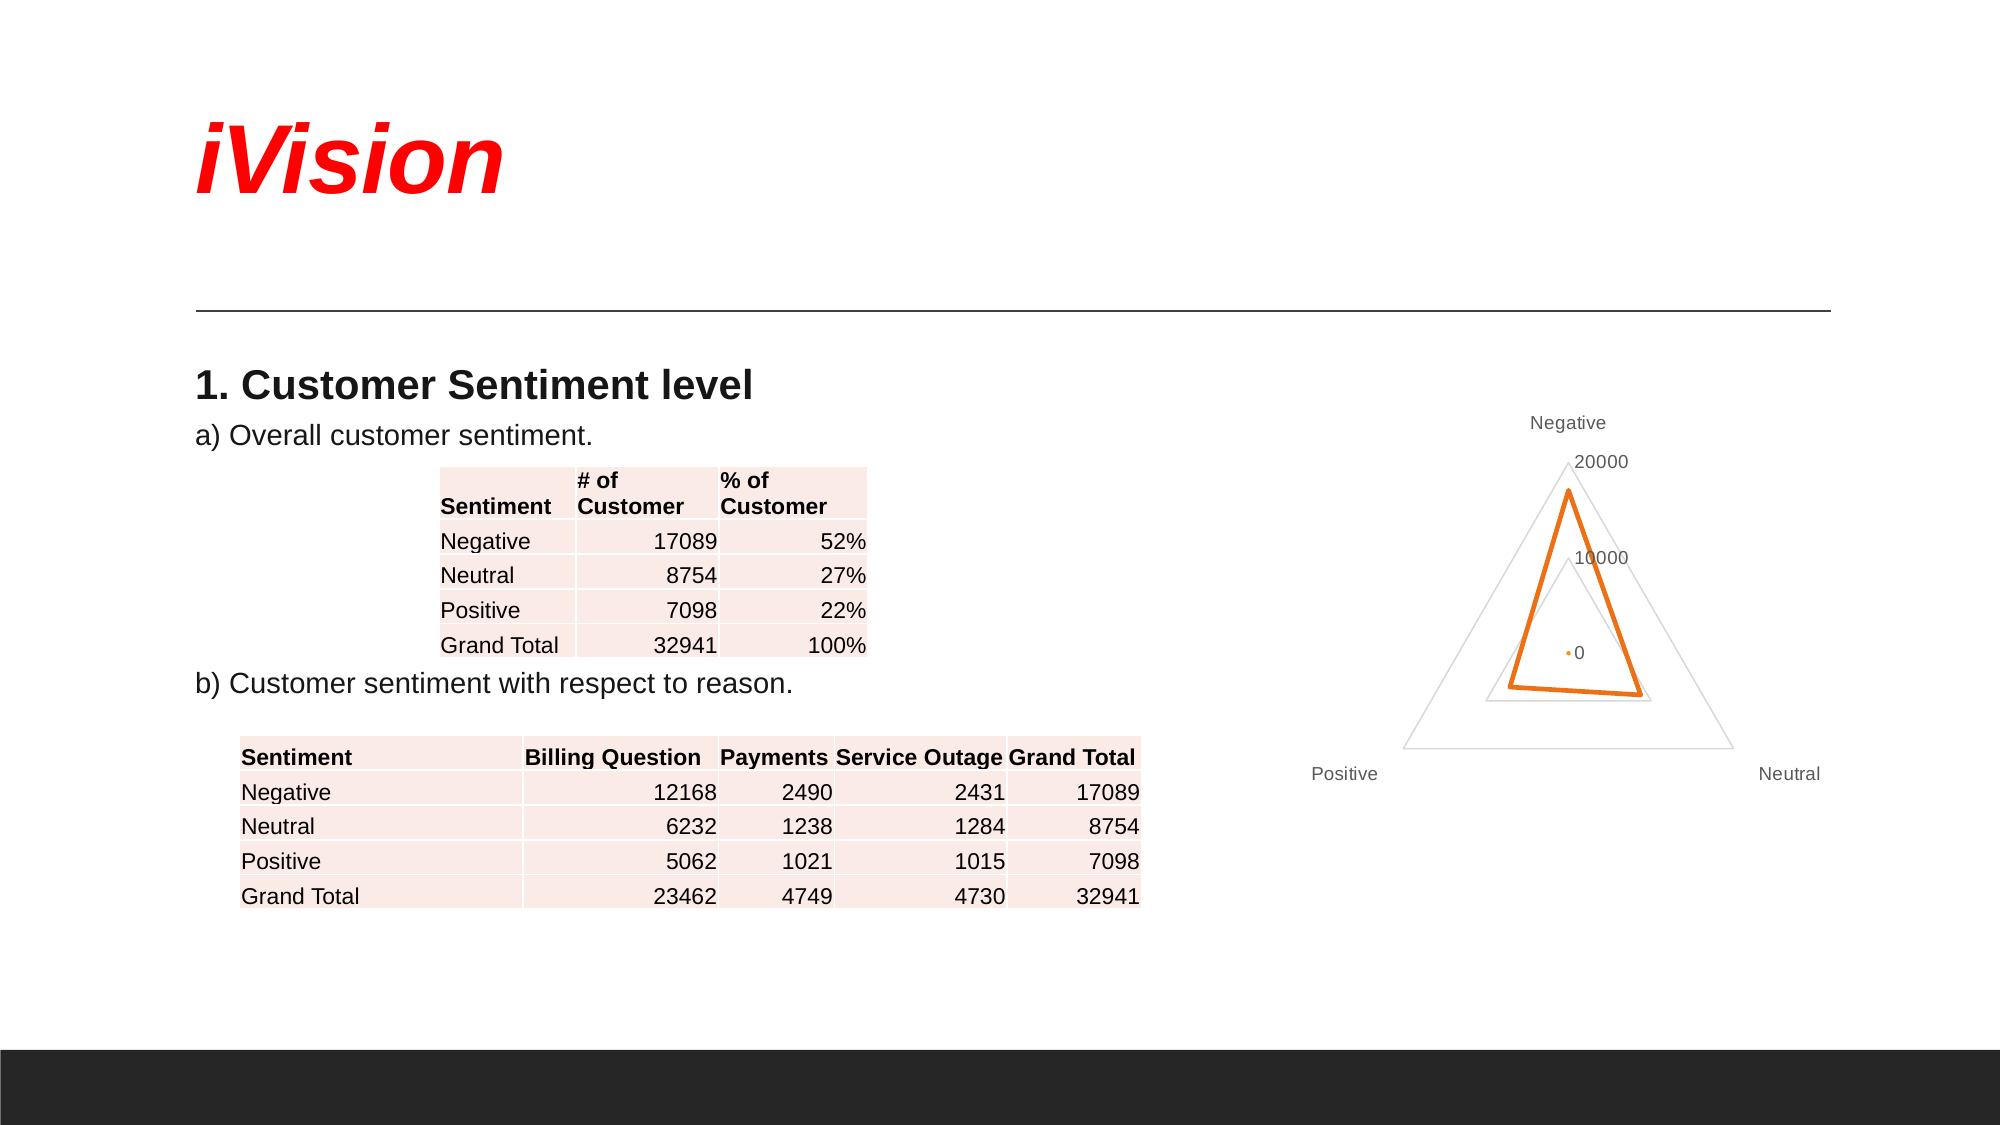

# iVision
1. Customer Sentiment level
a) Overall customer sentiment.

b) Customer sentiment with respect to reason.

### Chart

| Category | # of Customer | % of Customer |
|---|---|---|
| Negative | 17089.0 | 0.518775993442822 |
| Neutral | 8754.0 | 0.2657478522206369 |
| Positive | 7098.0 | 0.21547615433654108 |
| Sentiment | # of Customer | % of Customer |
| --- | --- | --- |
| Negative | 17089 | 52% |
| Neutral | 8754 | 27% |
| Positive | 7098 | 22% |
| Grand Total | 32941 | 100% |
| Sentiment | Billing Question | Payments | Service Outage | Grand Total |
| --- | --- | --- | --- | --- |
| Negative | 12168 | 2490 | 2431 | 17089 |
| Neutral | 6232 | 1238 | 1284 | 8754 |
| Positive | 5062 | 1021 | 1015 | 7098 |
| Grand Total | 23462 | 4749 | 4730 | 32941 |